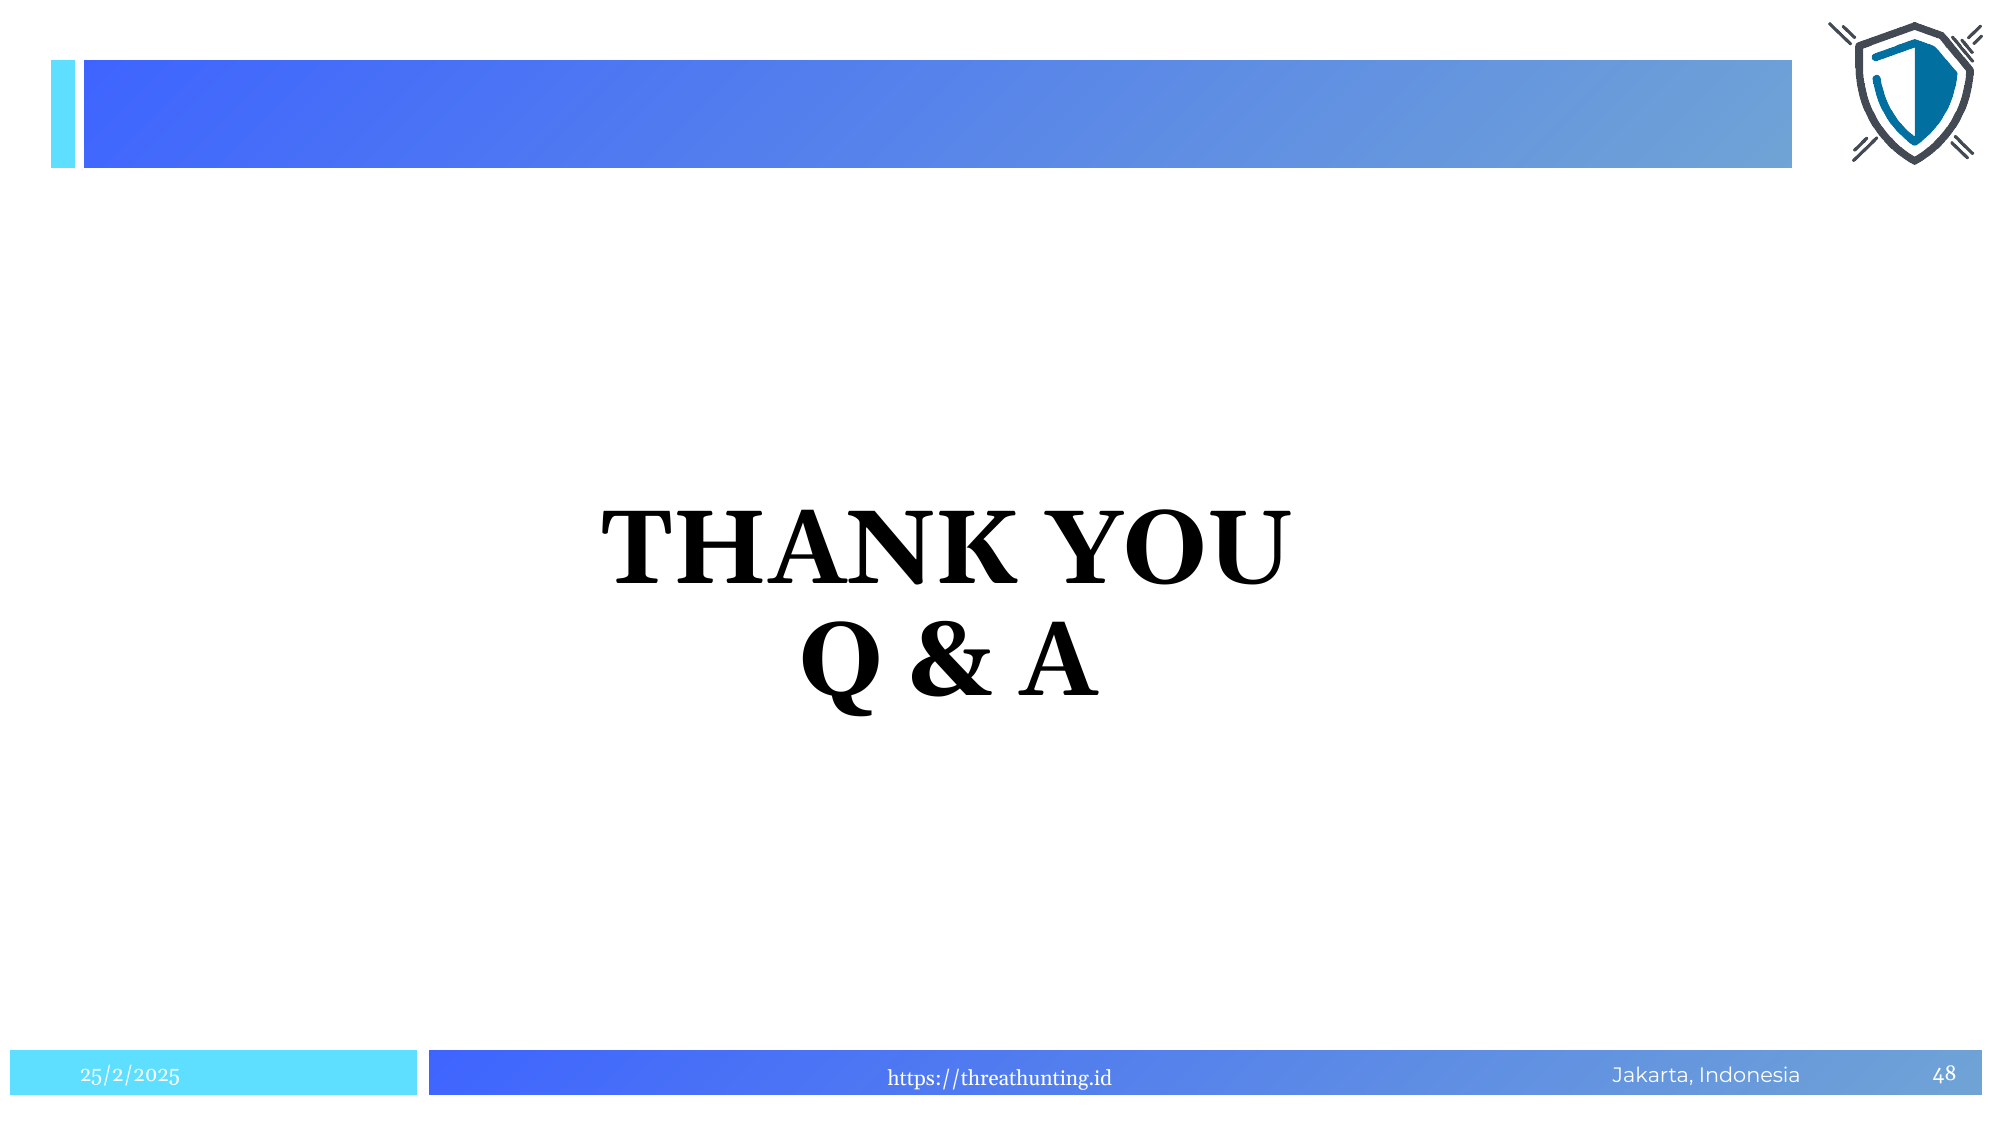

# THANK YOU Q & A
48
25/2/2025
https://threathunting.id